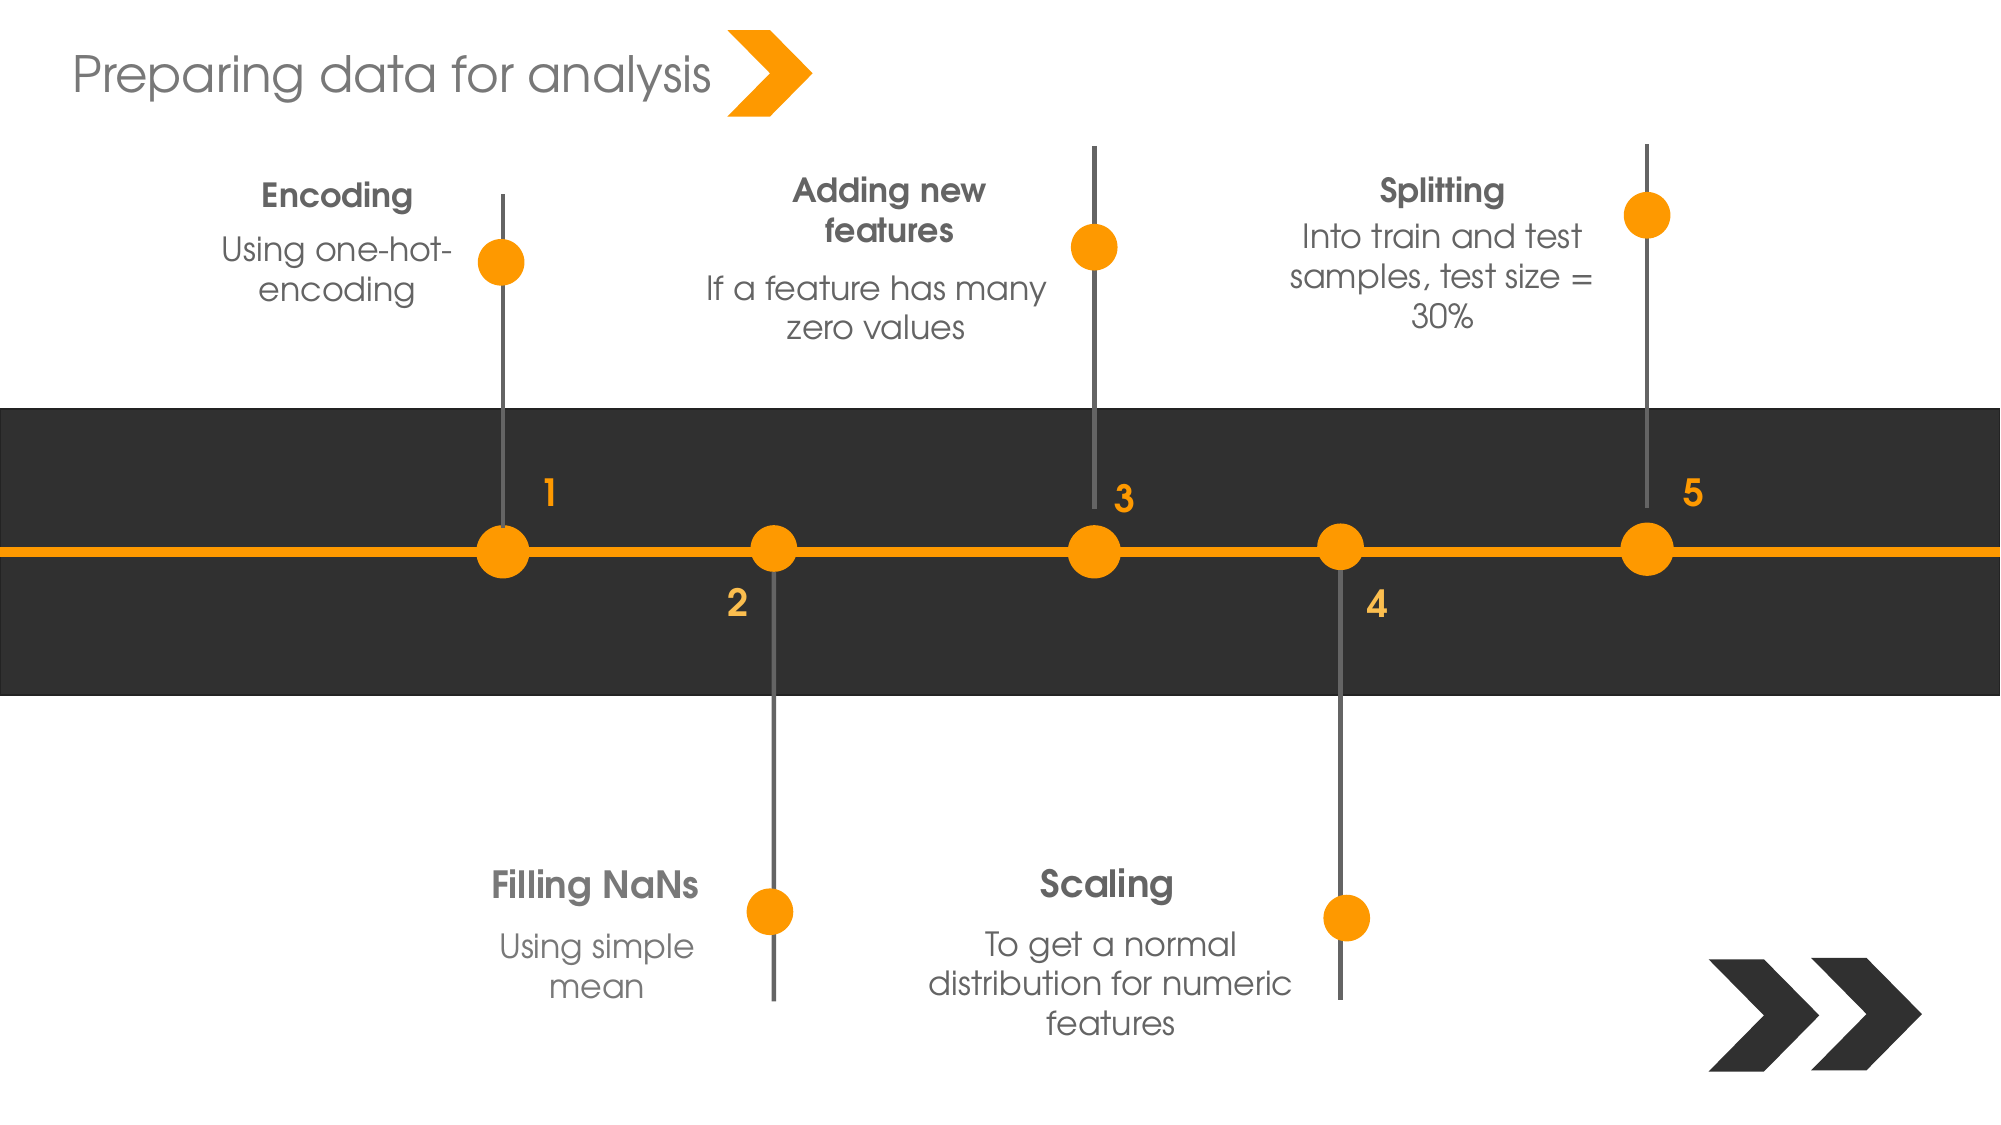

Preparing data for analysis
Adding new features
If a feature has many zero values
Splitting
Into train and test samples, test size = 30%
Encoding
Using one-hot-encoding

1
5
3

2
4
Scaling
To get a normal distribution for numeric features
Filling NaNs
Using simple mean